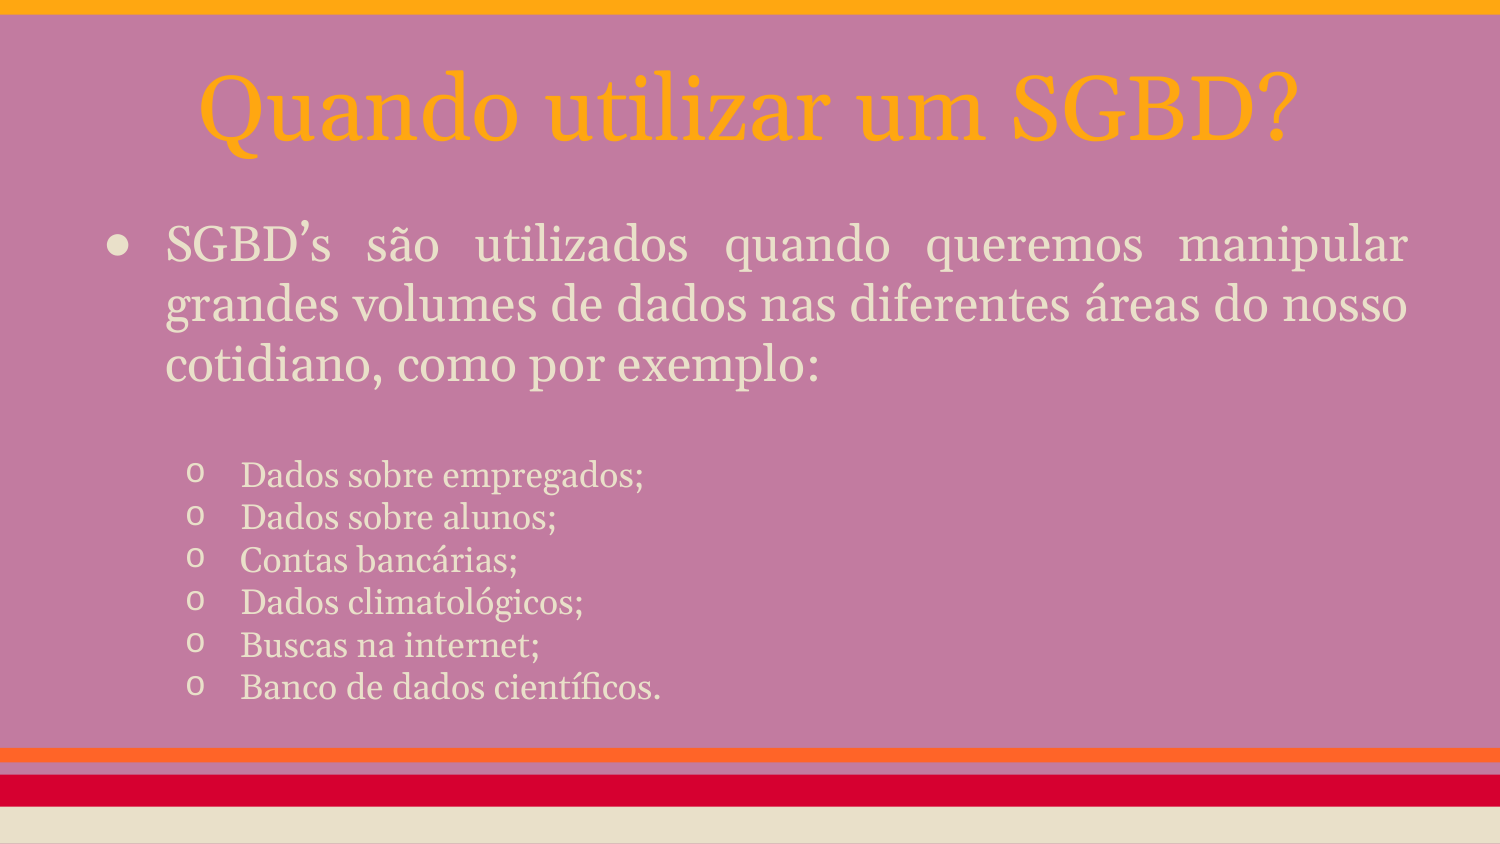

# Quando utilizar um SGBD?
SGBD’s são utilizados quando queremos manipular grandes volumes de dados nas diferentes áreas do nosso cotidiano, como por exemplo:

Dados sobre empregados;
Dados sobre alunos;
Contas bancárias;
Dados climatológicos;
Buscas na internet;
Banco de dados científicos.